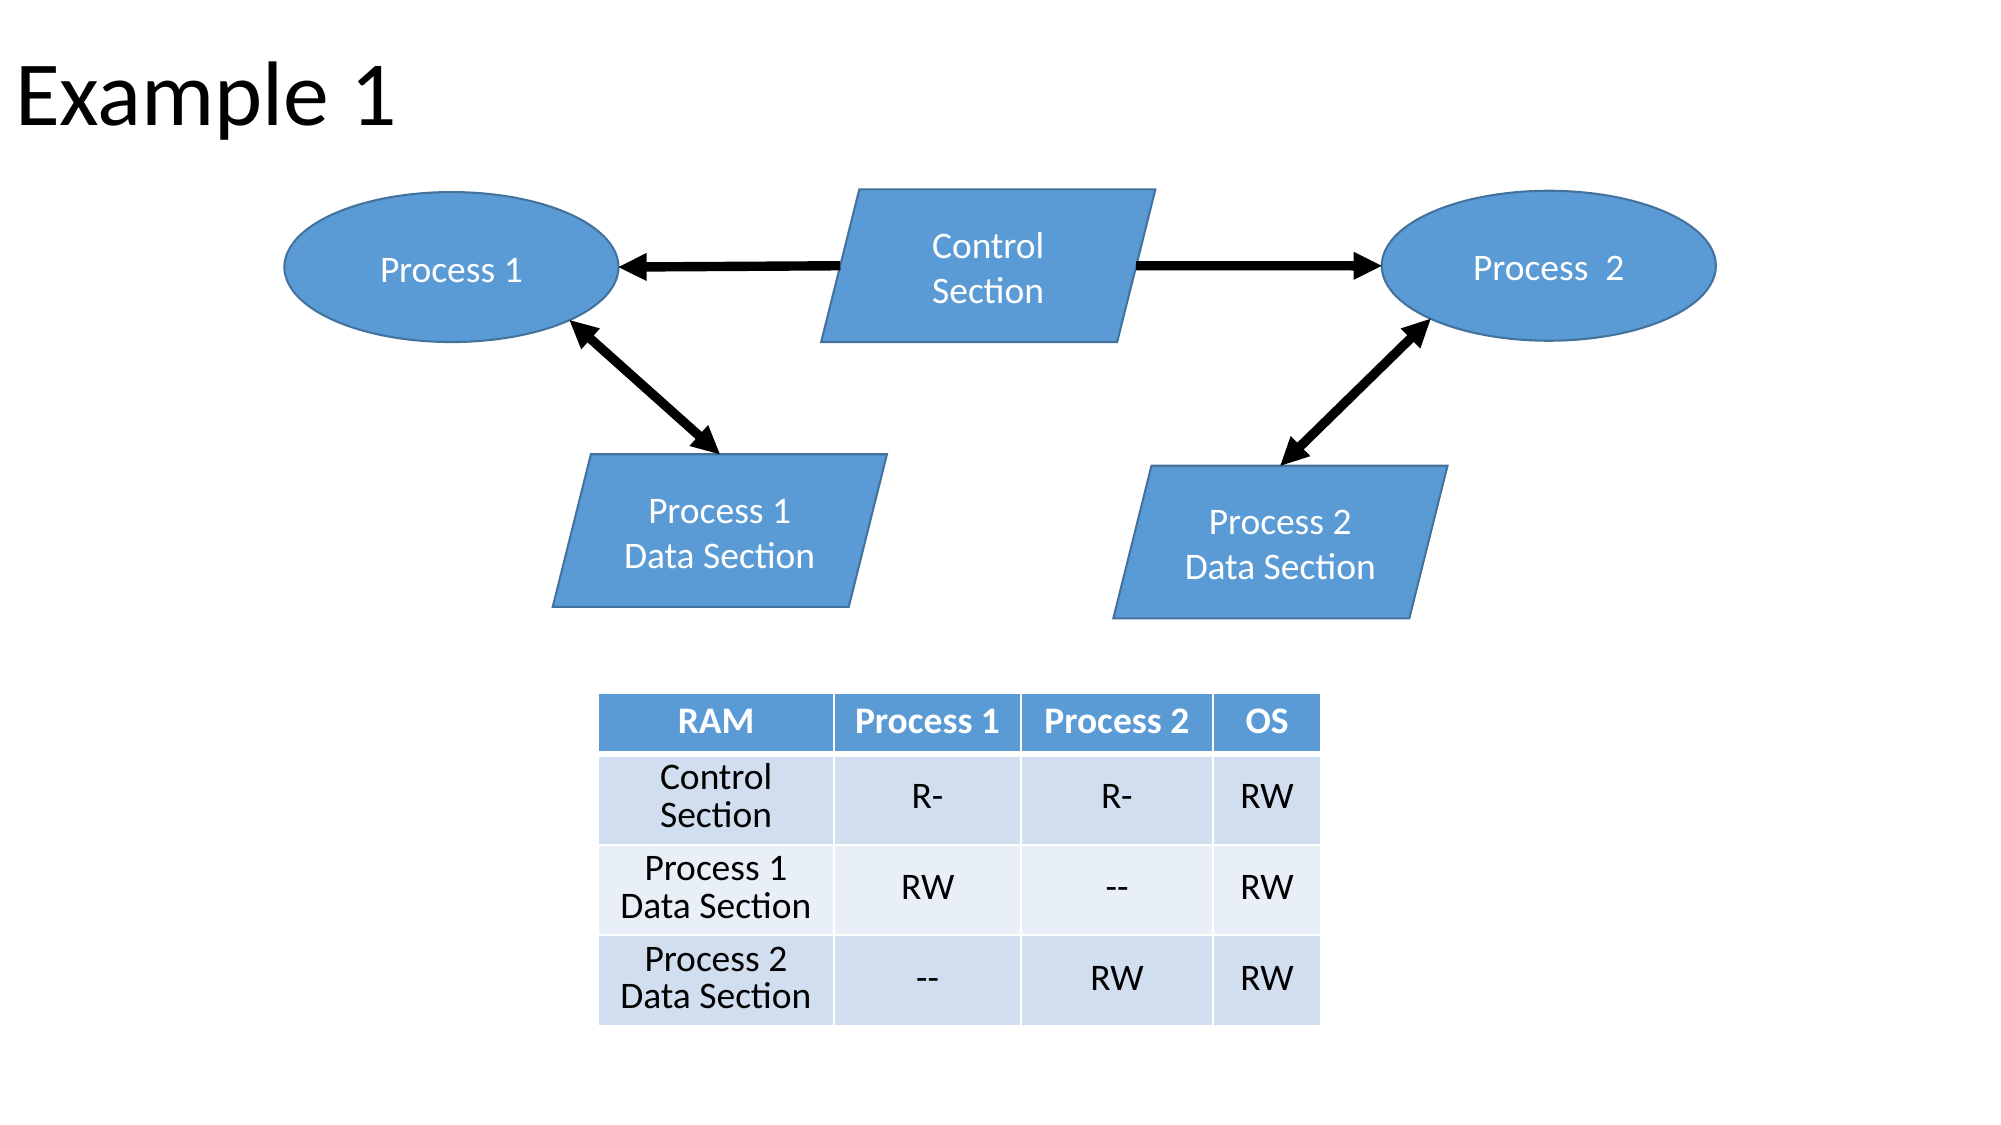

# Example 1
Control
Section
Process  2
Process 1
Process 1
Data Section
Process 2
Data Section
| RAM | Process 1 | Process 2 | OS |
| --- | --- | --- | --- |
| Control Section | R- | R- | RW |
| Process 1 Data Section | RW | -- | RW |
| Process 2 Data Section | -- | RW | RW |